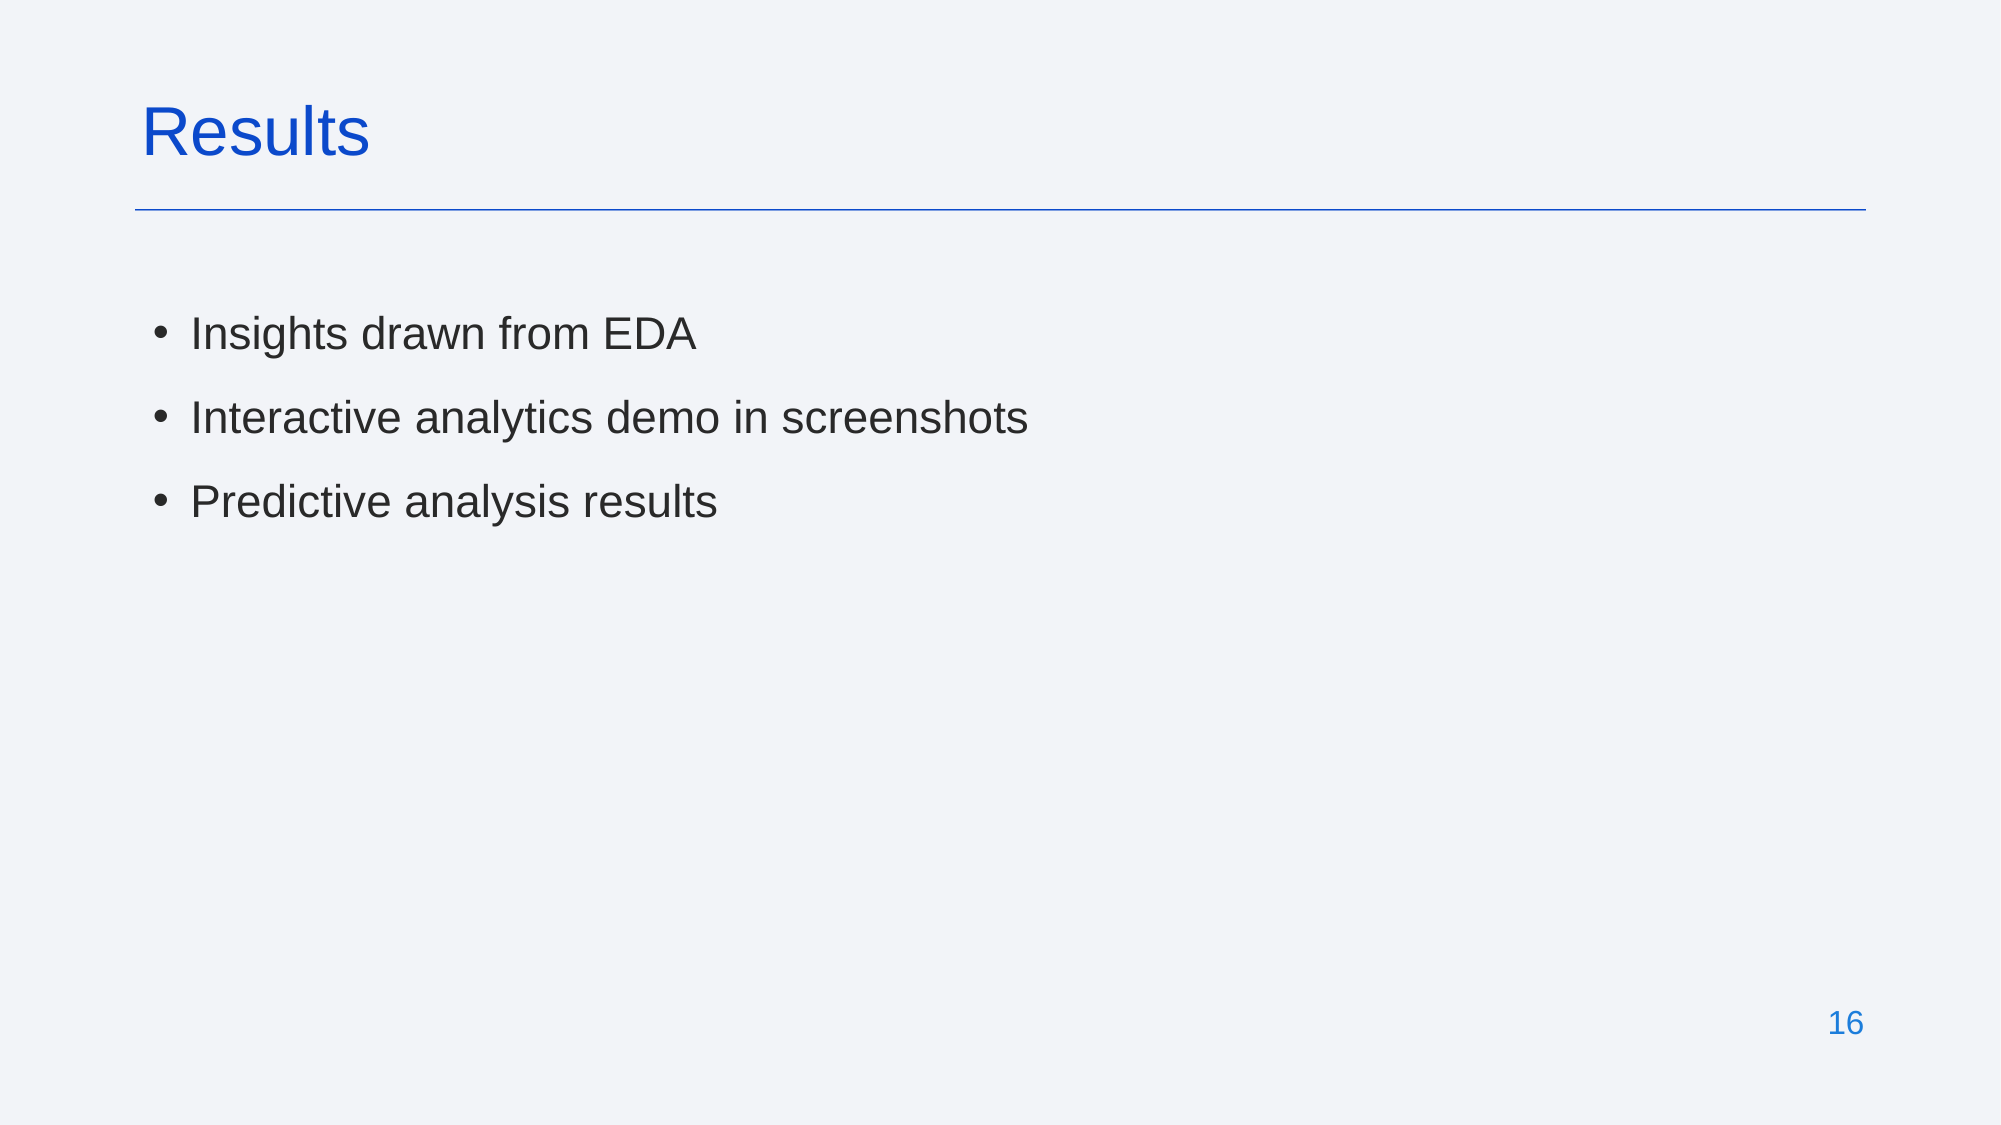

Results
Insights drawn from EDA
Interactive analytics demo in screenshots
Predictive analysis results

16